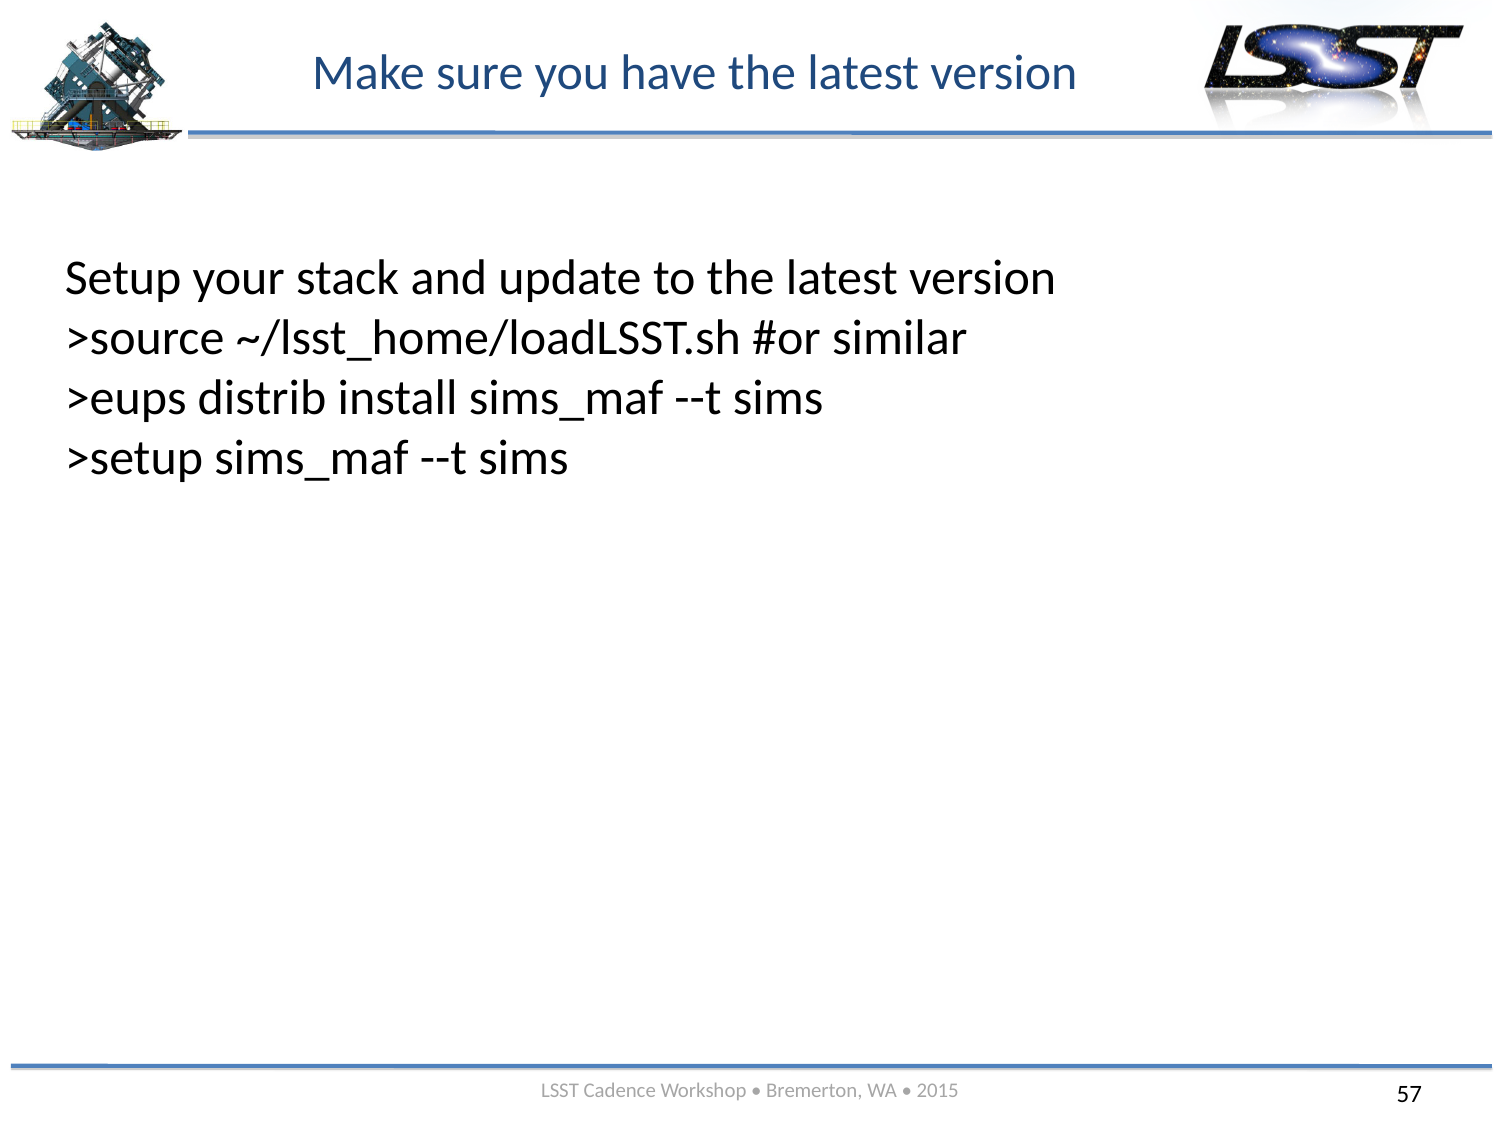

# Make sure you have the latest version
Setup your stack and update to the latest version
>source ~/lsst_home/loadLSST.sh #or similar
>eups distrib install sims_maf --t sims
>setup sims_maf --t sims